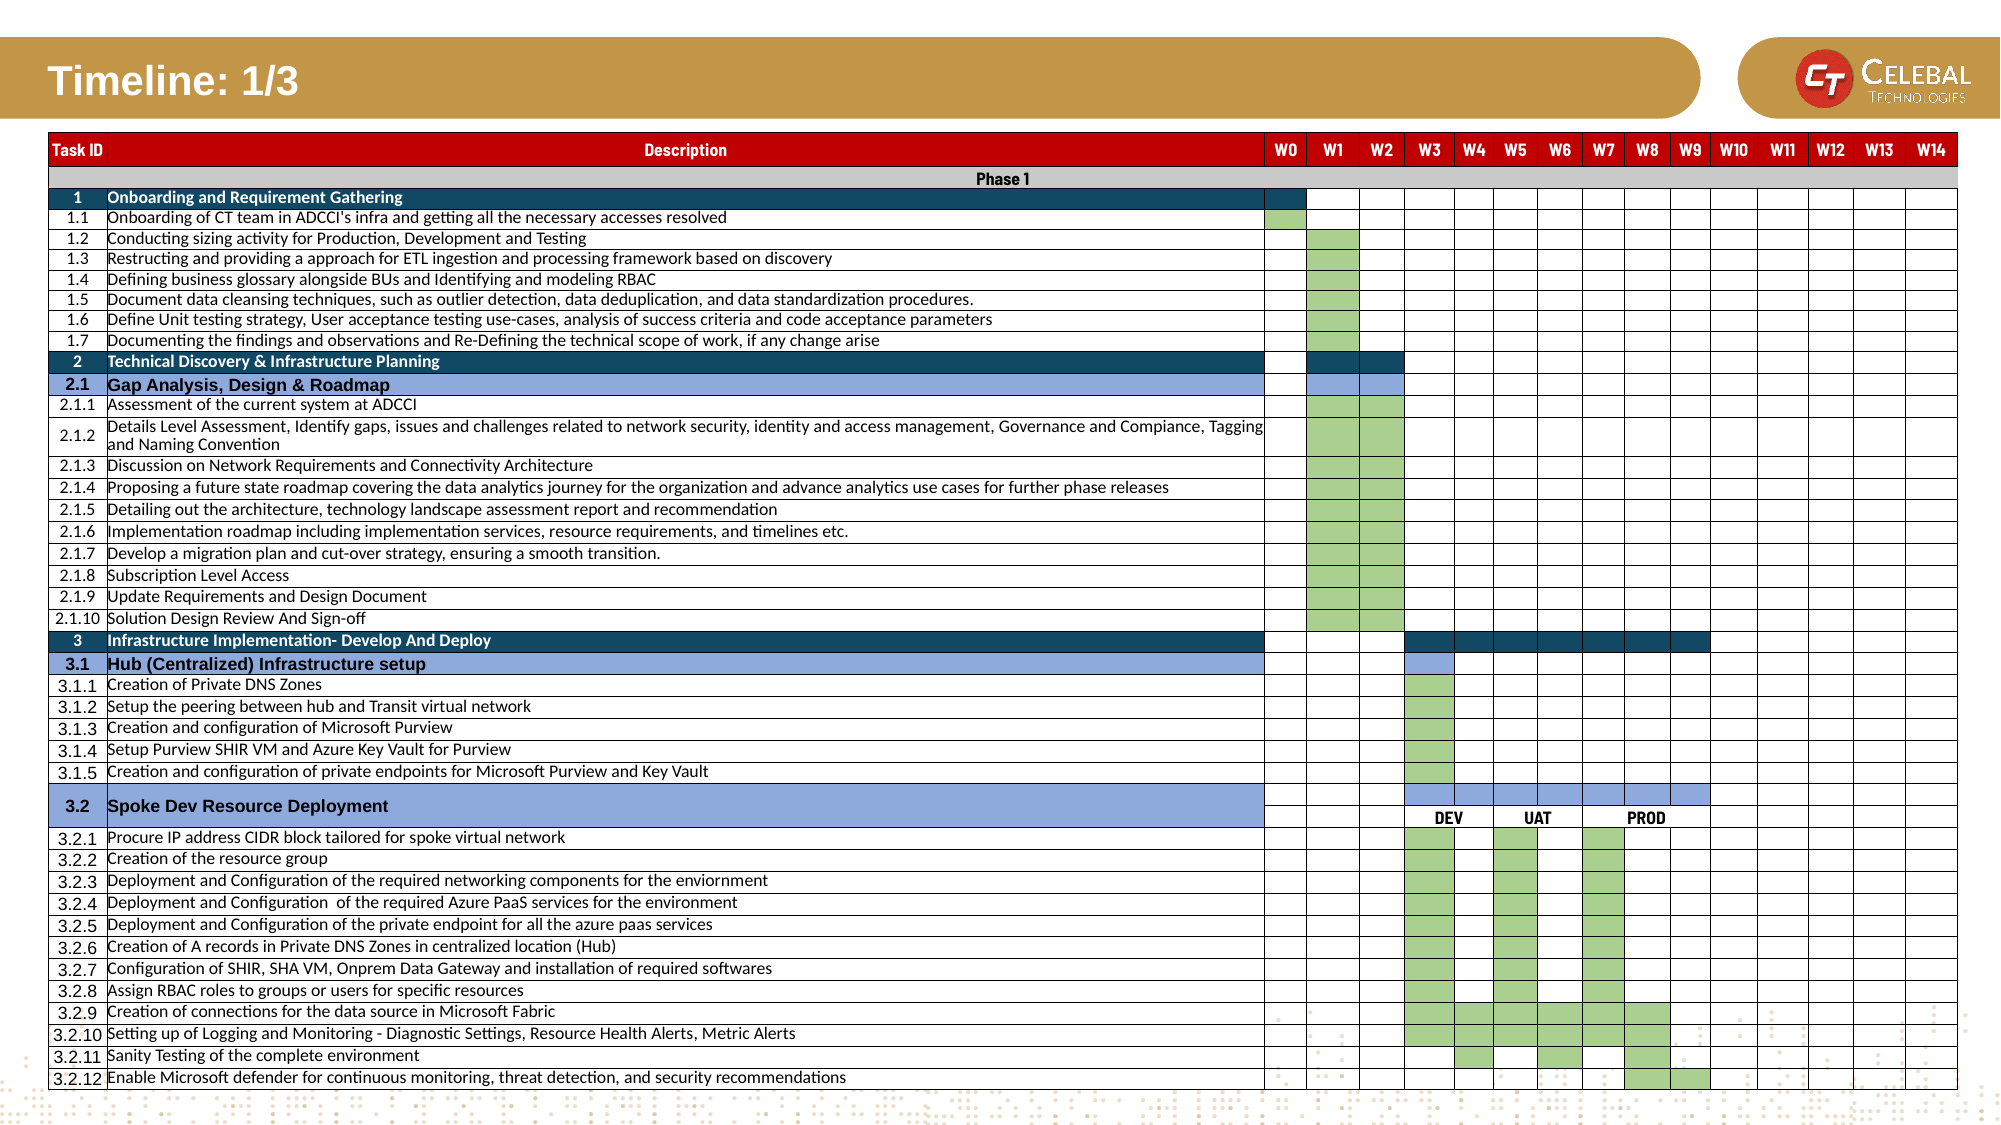

Timeline: 1/3
| Task ID | Description | W0 | W1 | W2 | W3 | W4 | W5 | W6 | W7 | W8 | W9 | W10 | W11 | W12 | W13 | W14 |
| --- | --- | --- | --- | --- | --- | --- | --- | --- | --- | --- | --- | --- | --- | --- | --- | --- |
| Phase 1 |  |  |  |  |  |  |  |  |  |  |  |  |  |  |  |  |
| 1 | Onboarding and Requirement Gathering |  |  |  |  |  |  |  |  |  |  |  |  |  |  |  |
| 1.1 | Onboarding of CT team in ADCCI's infra and getting all the necessary accesses resolved |  |  |  |  |  |  |  |  |  |  |  |  |  |  |  |
| 1.2 | Conducting sizing activity for Production, Development and Testing​ |  |  |  |  |  |  |  |  |  |  |  |  |  |  |  |
| 1.3 | Restructing and providing a approach for ETL ingestion and processing framework based on discovery​ |  |  |  |  |  |  |  |  |  |  |  |  |  |  |  |
| 1.4 | Defining business glossary alongside BUs and Identifying and modeling RBAC​ |  |  |  |  |  |  |  |  |  |  |  |  |  |  |  |
| 1.5 | Document data cleansing techniques, such as outlier detection, data deduplication, and data standardization procedures.​ |  |  |  |  |  |  |  |  |  |  |  |  |  |  |  |
| 1.6 | Define Unit testing strategy, User acceptance testing use-cases, analysis of success criteria and code acceptance parameters​ |  |  |  |  |  |  |  |  |  |  |  |  |  |  |  |
| 1.7 | Documenting the findings and observations and Re-Defining the technical scope of work, if any change arise​ |  |  |  |  |  |  |  |  |  |  |  |  |  |  |  |
| 2 | Technical Discovery & Infrastructure Planning |  |  |  |  |  |  |  |  |  |  |  |  |  |  |  |
| 2.1 | Gap Analysis, Design & Roadmap |  |  |  |  |  |  |  |  |  |  |  |  |  |  |  |
| 2.1.1 | Assessment of the current system at ADCCI |  |  |  |  |  |  |  |  |  |  |  |  |  |  |  |
| 2.1.2 | Details Level Assessment, Identify gaps, issues and challenges related to network security, identity and access management, Governance and Compiance, Tagging and Naming Convention |  |  |  |  |  |  |  |  |  |  |  |  |  |  |  |
| 2.1.3 | Discussion on Network Requirements and Connectivity Architecture |  |  |  |  |  |  |  |  |  |  |  |  |  |  |  |
| 2.1.4 | Proposing a future state roadmap covering the data analytics journey for the organization and advance analytics use cases for further phase releases |  |  |  |  |  |  |  |  |  |  |  |  |  |  |  |
| 2.1.5 | Detailing out the architecture, technology landscape assessment report and recommendation |  |  |  |  |  |  |  |  |  |  |  |  |  |  |  |
| 2.1.6 | Implementation roadmap including implementation services, resource requirements, and timelines etc. |  |  |  |  |  |  |  |  |  |  |  |  |  |  |  |
| 2.1.7 | Develop a migration plan and cut-over strategy, ensuring a smooth transition.​ |  |  |  |  |  |  |  |  |  |  |  |  |  |  |  |
| 2.1.8 | Subscription Level Access |  |  |  |  |  |  |  |  |  |  |  |  |  |  |  |
| 2.1.9 | Update Requirements and Design Document |  |  |  |  |  |  |  |  |  |  |  |  |  |  |  |
| 2.1.10 | Solution Design Review And Sign-off |  |  |  |  |  |  |  |  |  |  |  |  |  |  |  |
| 3 | Infrastructure Implementation- Develop And Deploy |  |  |  |  |  |  |  |  |  |  |  |  |  |  |  |
| 3.1 | Hub (Centralized) Infrastructure setup |  |  |  |  |  |  |  |  |  |  |  |  |  |  |  |
| 3.1.1 | Creation of Private DNS Zones |  |  |  |  |  |  |  |  |  |  |  |  |  |  |  |
| 3.1.2 | Setup the peering between hub and Transit virtual network |  |  |  |  |  |  |  |  |  |  |  |  |  |  |  |
| 3.1.3 | Creation and configuration of Microsoft Purview |  |  |  |  |  |  |  |  |  |  |  |  |  |  |  |
| 3.1.4 | Setup Purview SHIR VM and Azure Key Vault for Purview |  |  |  |  |  |  |  |  |  |  |  |  |  |  |  |
| 3.1.5 | Creation and configuration of private endpoints for Microsoft Purview and Key Vault |  |  |  |  |  |  |  |  |  |  |  |  |  |  |  |
| 3.2 | Spoke Dev Resource Deployment |  |  |  |  |  |  |  |  |  |  |  |  |  |  |  |
|  |  |  |  |  | DEV |  | UAT |  | PROD |  |  |  |  |  |  |  |
| 3.2.1 | Procure IP address CIDR block tailored for spoke virtual network |  |  |  |  |  |  |  |  |  |  |  |  |  |  |  |
| 3.2.2 | Creation of the resource group |  |  |  |  |  |  |  |  |  |  |  |  |  |  |  |
| 3.2.3 | Deployment and Configuration of the required networking components for the enviornment |  |  |  |  |  |  |  |  |  |  |  |  |  |  |  |
| 3.2.4 | Deployment and Configuration of the required Azure PaaS services for the environment |  |  |  |  |  |  |  |  |  |  |  |  |  |  |  |
| 3.2.5 | Deployment and Configuration of the private endpoint for all the azure paas services |  |  |  |  |  |  |  |  |  |  |  |  |  |  |  |
| 3.2.6 | Creation of A records in Private DNS Zones in centralized location (Hub) |  |  |  |  |  |  |  |  |  |  |  |  |  |  |  |
| 3.2.7 | Configuration of SHIR, SHA VM, Onprem Data Gateway and installation of required softwares |  |  |  |  |  |  |  |  |  |  |  |  |  |  |  |
| 3.2.8 | Assign RBAC roles to groups or users for specific resources |  |  |  |  |  |  |  |  |  |  |  |  |  |  |  |
| 3.2.9 | Creation of connections for the data source in Microsoft Fabric |  |  |  |  |  |  |  |  |  |  |  |  |  |  |  |
| 3.2.10 | Setting up of Logging and Monitoring - Diagnostic Settings, Resource Health Alerts, Metric Alerts |  |  |  |  |  |  |  |  |  |  |  |  |  |  |  |
| 3.2.11 | Sanity Testing of the complete environment |  |  |  |  |  |  |  |  |  |  |  |  |  |  |  |
| 3.2.12 | Enable Microsoft defender for continuous monitoring, threat detection, and security recommendations |  |  |  |  |  |  |  |  |  |  |  |  |  |  |  |